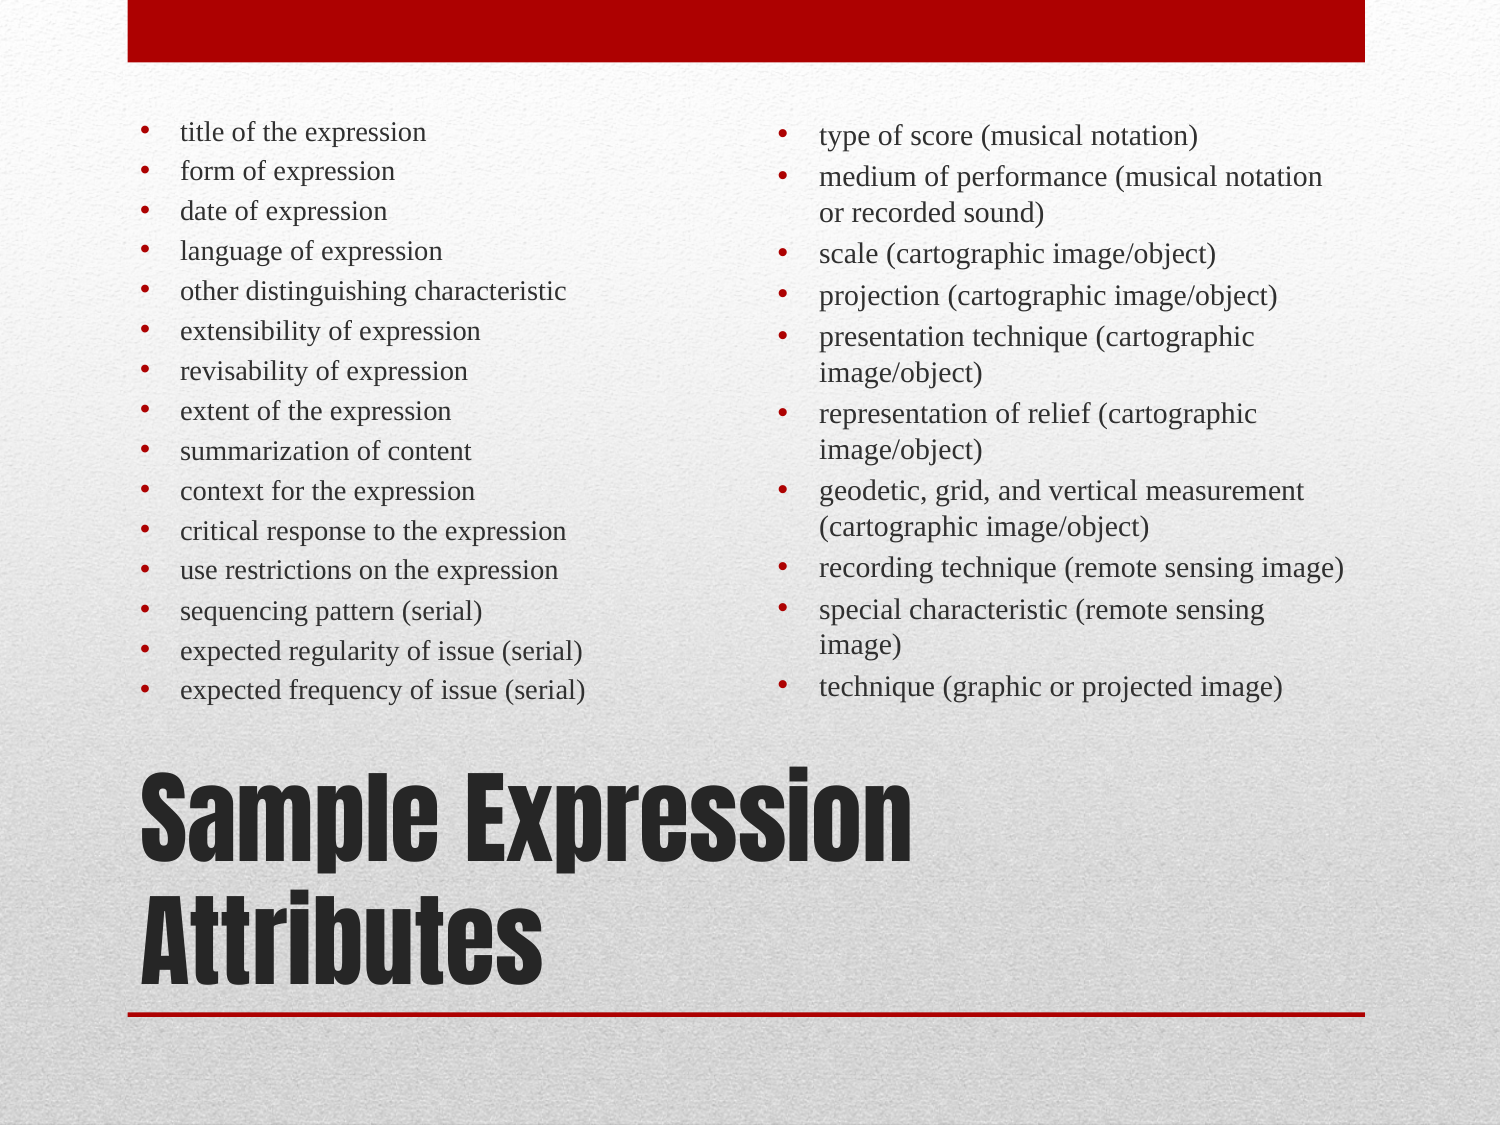

title of the expression
form of expression
date of expression
language of expression
other distinguishing characteristic
extensibility of expression
revisability of expression
extent of the expression
summarization of content
context for the expression
critical response to the expression
use restrictions on the expression
sequencing pattern (serial)
expected regularity of issue (serial)
expected frequency of issue (serial)
type of score (musical notation)
medium of performance (musical notation or recorded sound)
scale (cartographic image/object)
projection (cartographic image/object)
presentation technique (cartographic image/object)
representation of relief (cartographic image/object)
geodetic, grid, and vertical measurement (cartographic image/object)
recording technique (remote sensing image)
special characteristic (remote sensing image)
technique (graphic or projected image)
# Sample Expression Attributes